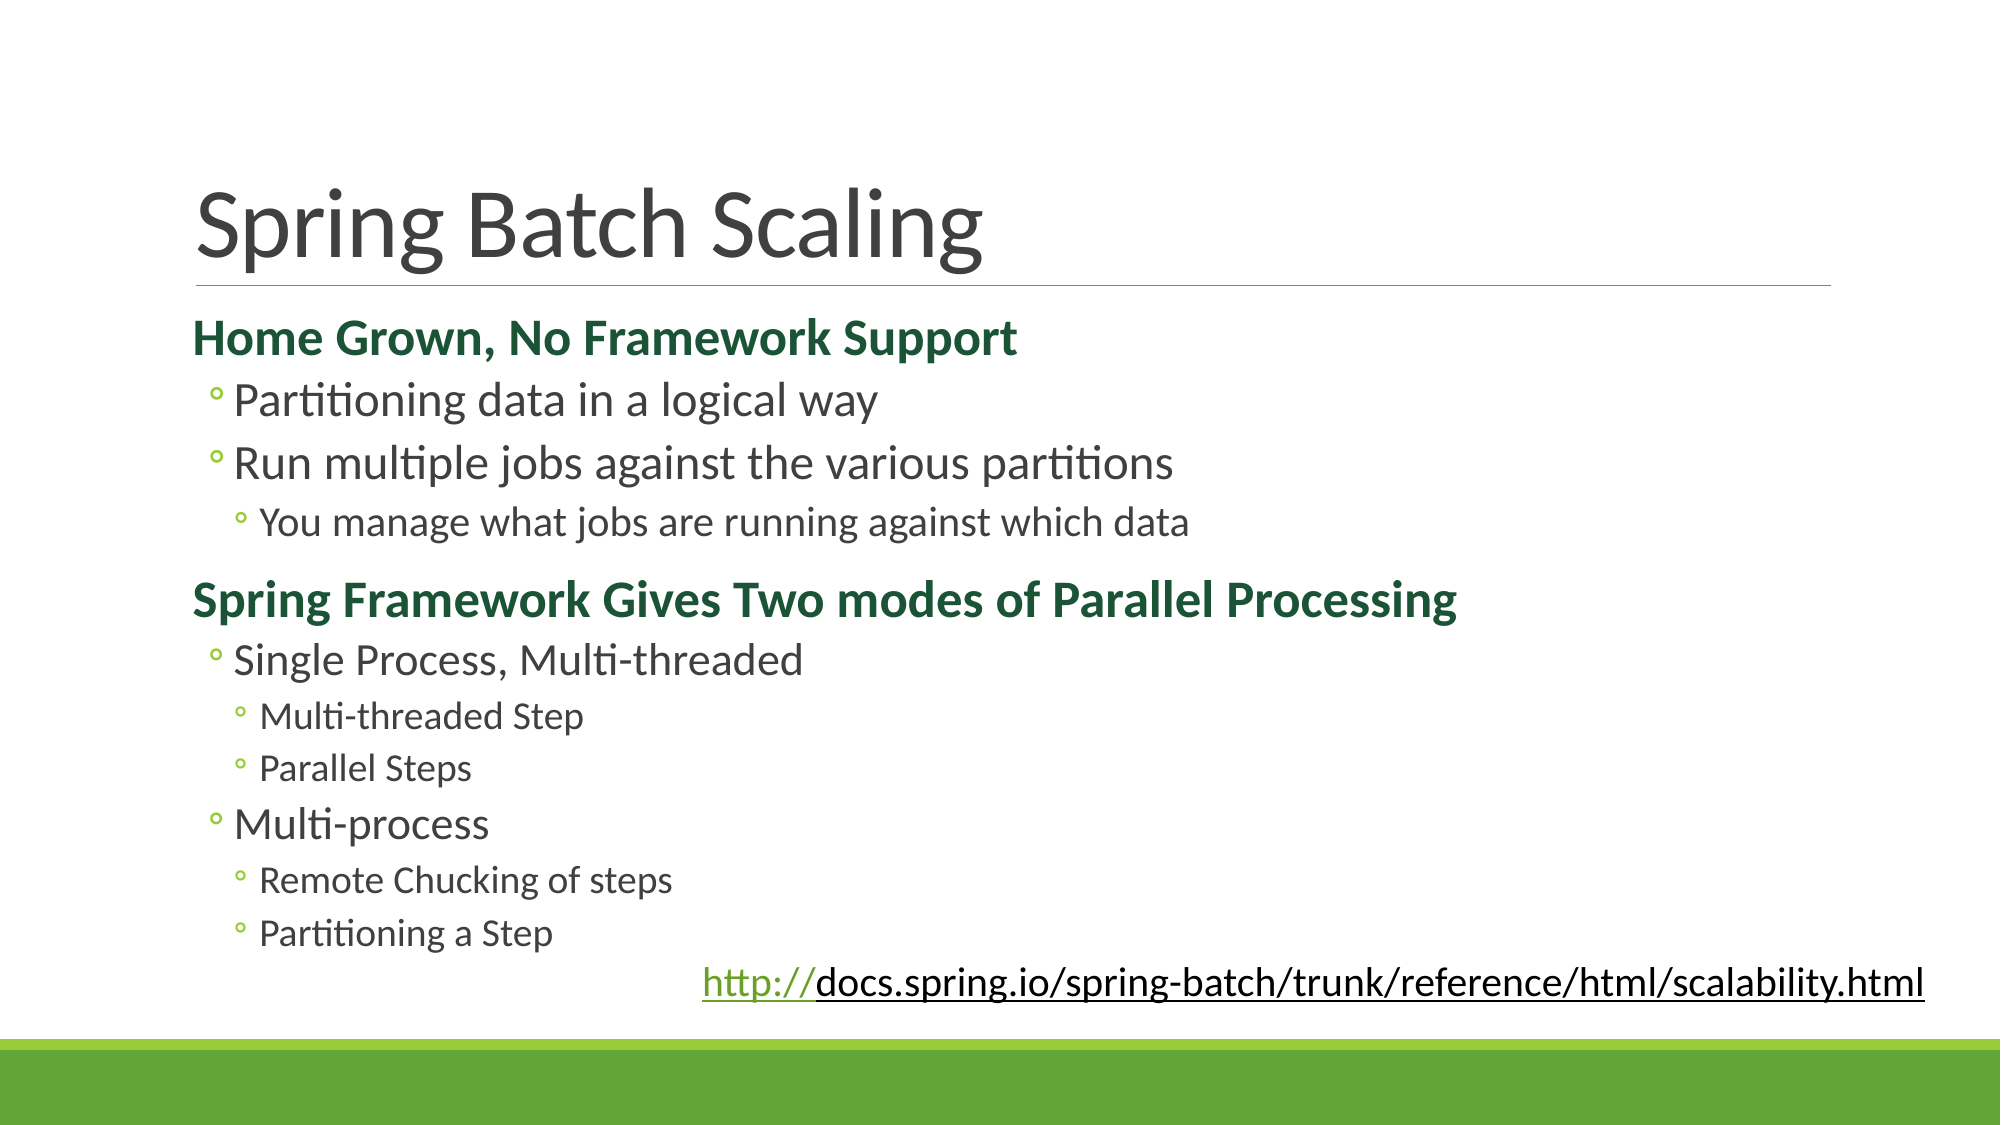

# Spring Batch Scaling
Home Grown, No Framework Support
Partitioning data in a logical way
Run multiple jobs against the various partitions
You manage what jobs are running against which data
Spring Framework Gives Two modes of Parallel Processing
Single Process, Multi-threaded
Multi-threaded Step
Parallel Steps
Multi-process
Remote Chucking of steps
Partitioning a Step
http://docs.spring.io/spring-batch/trunk/reference/html/scalability.html